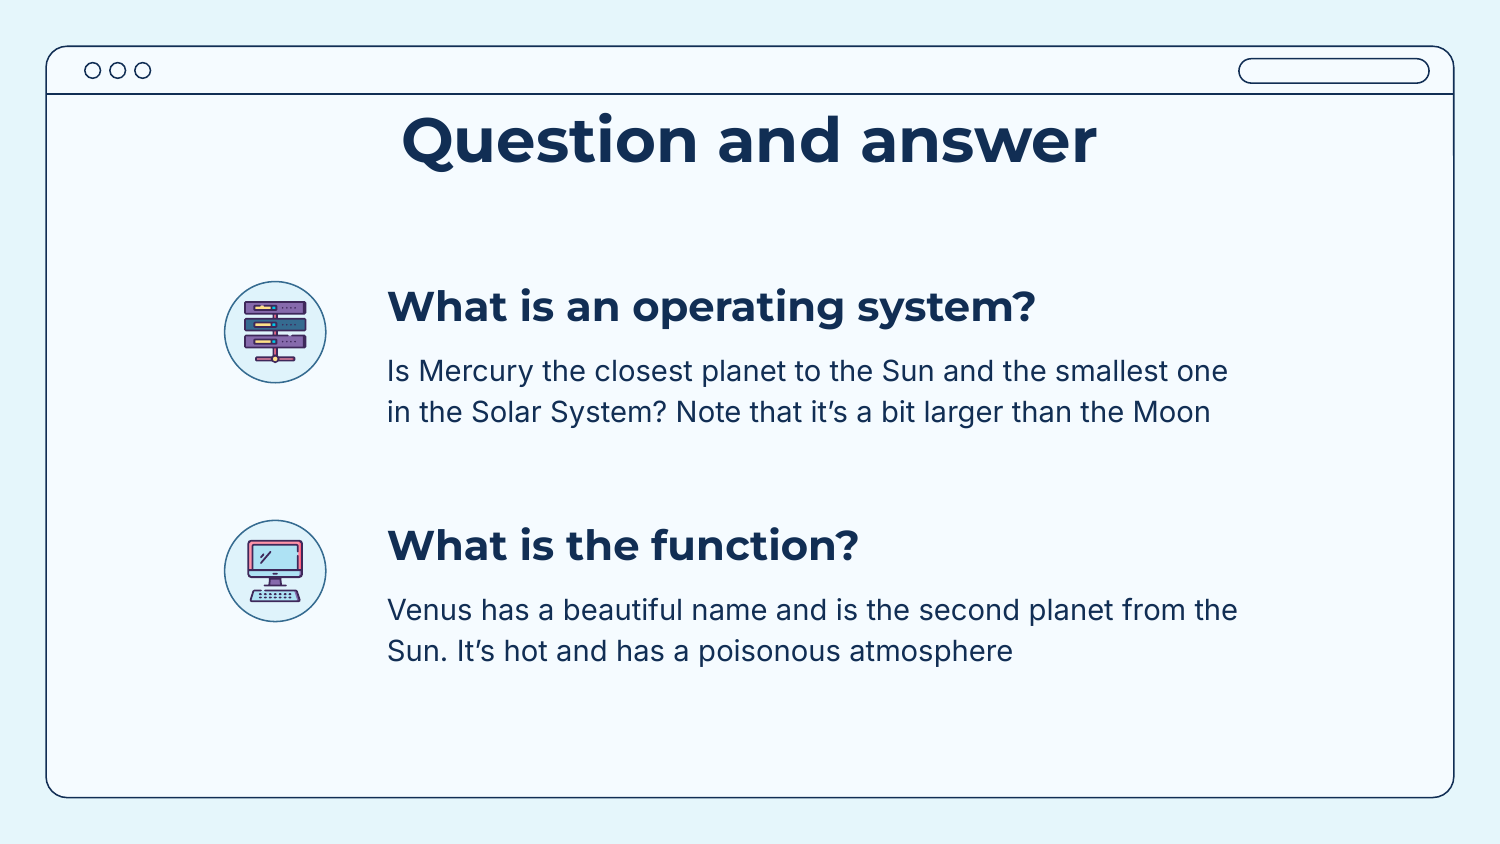

# Question and answer
What is an operating system?

Is Mercury the closest planet to the Sun and the smallest one in the Solar System? Note that it’s a bit larger than the Moon
What is the function?

Venus has a beautiful name and is the second planet from the Sun. It’s hot and has a poisonous atmosphere